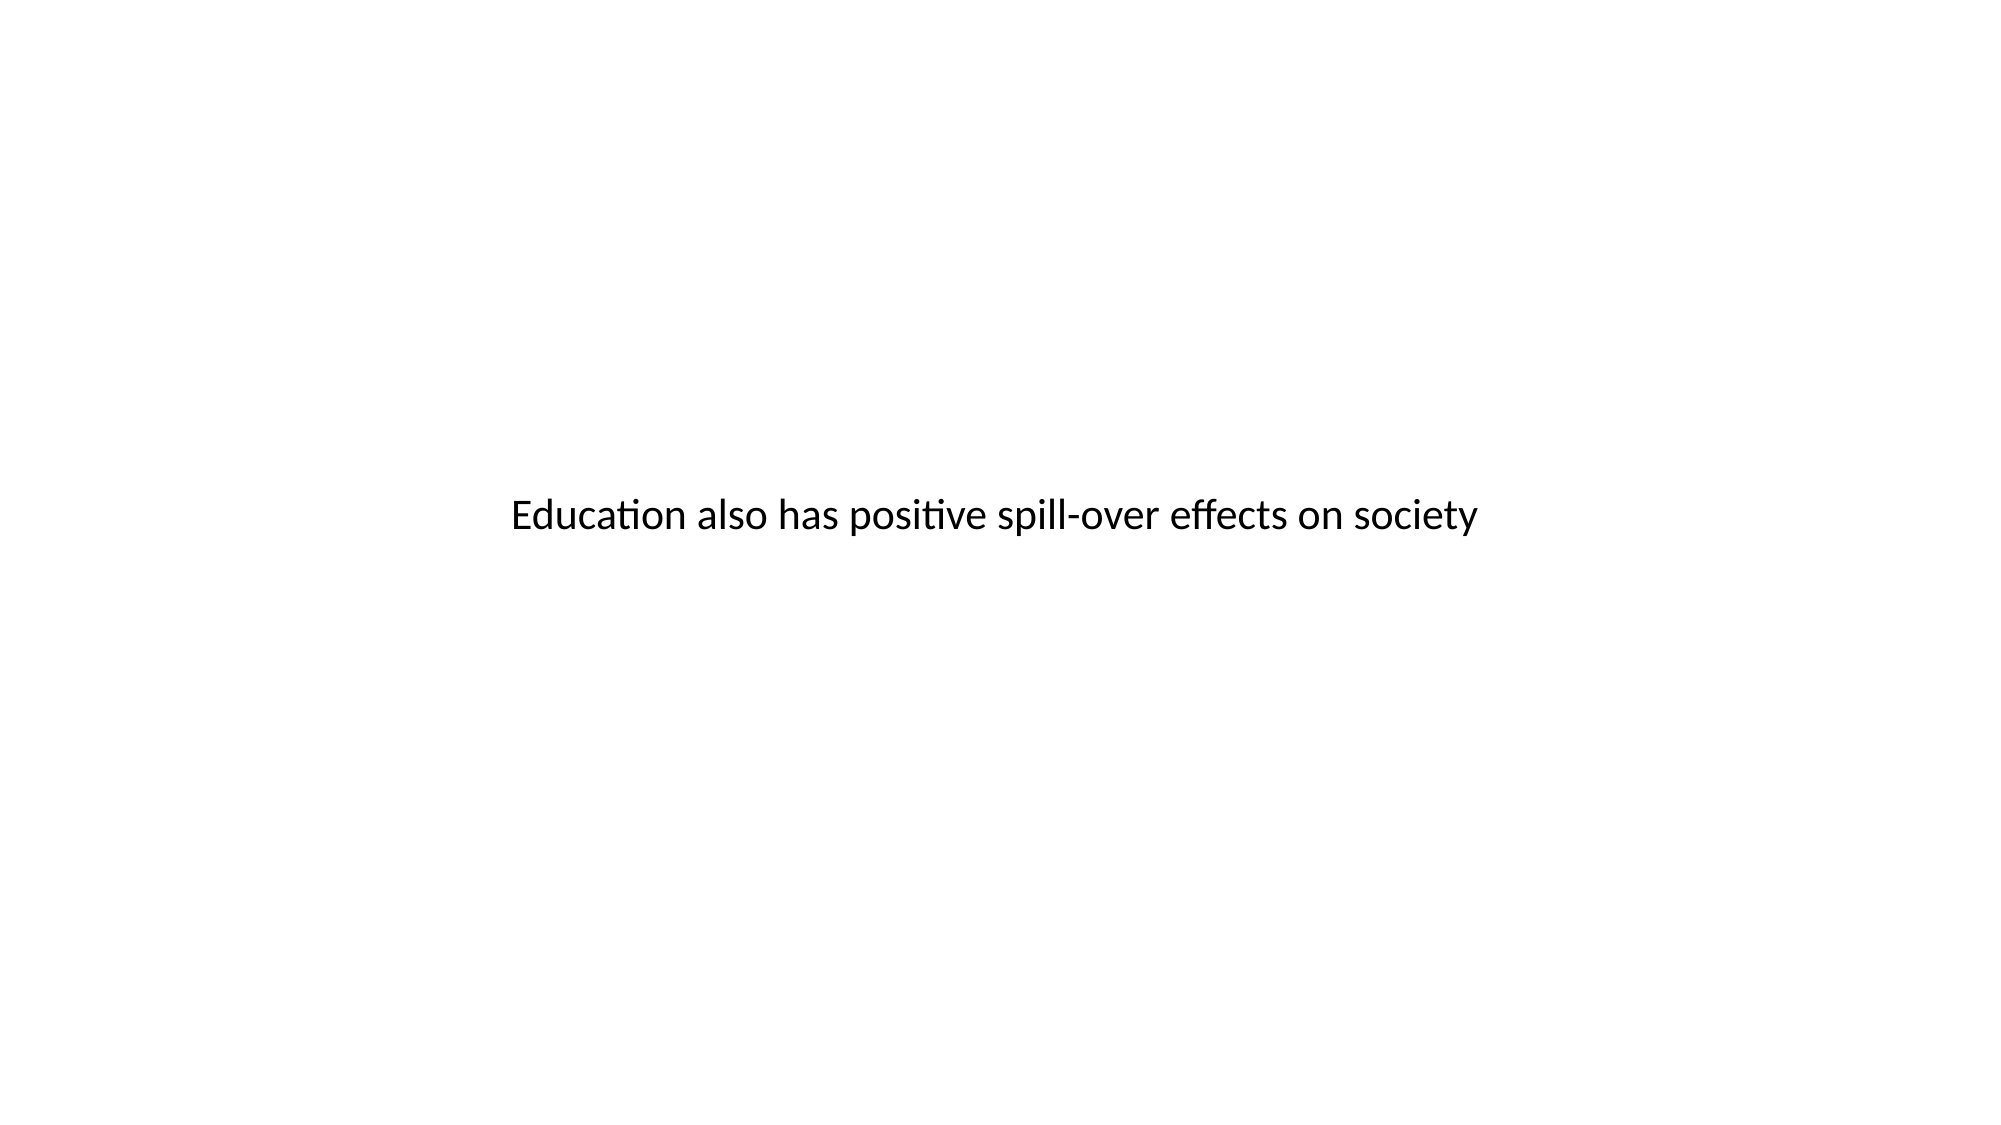

Education also has positive spill-over effects on society